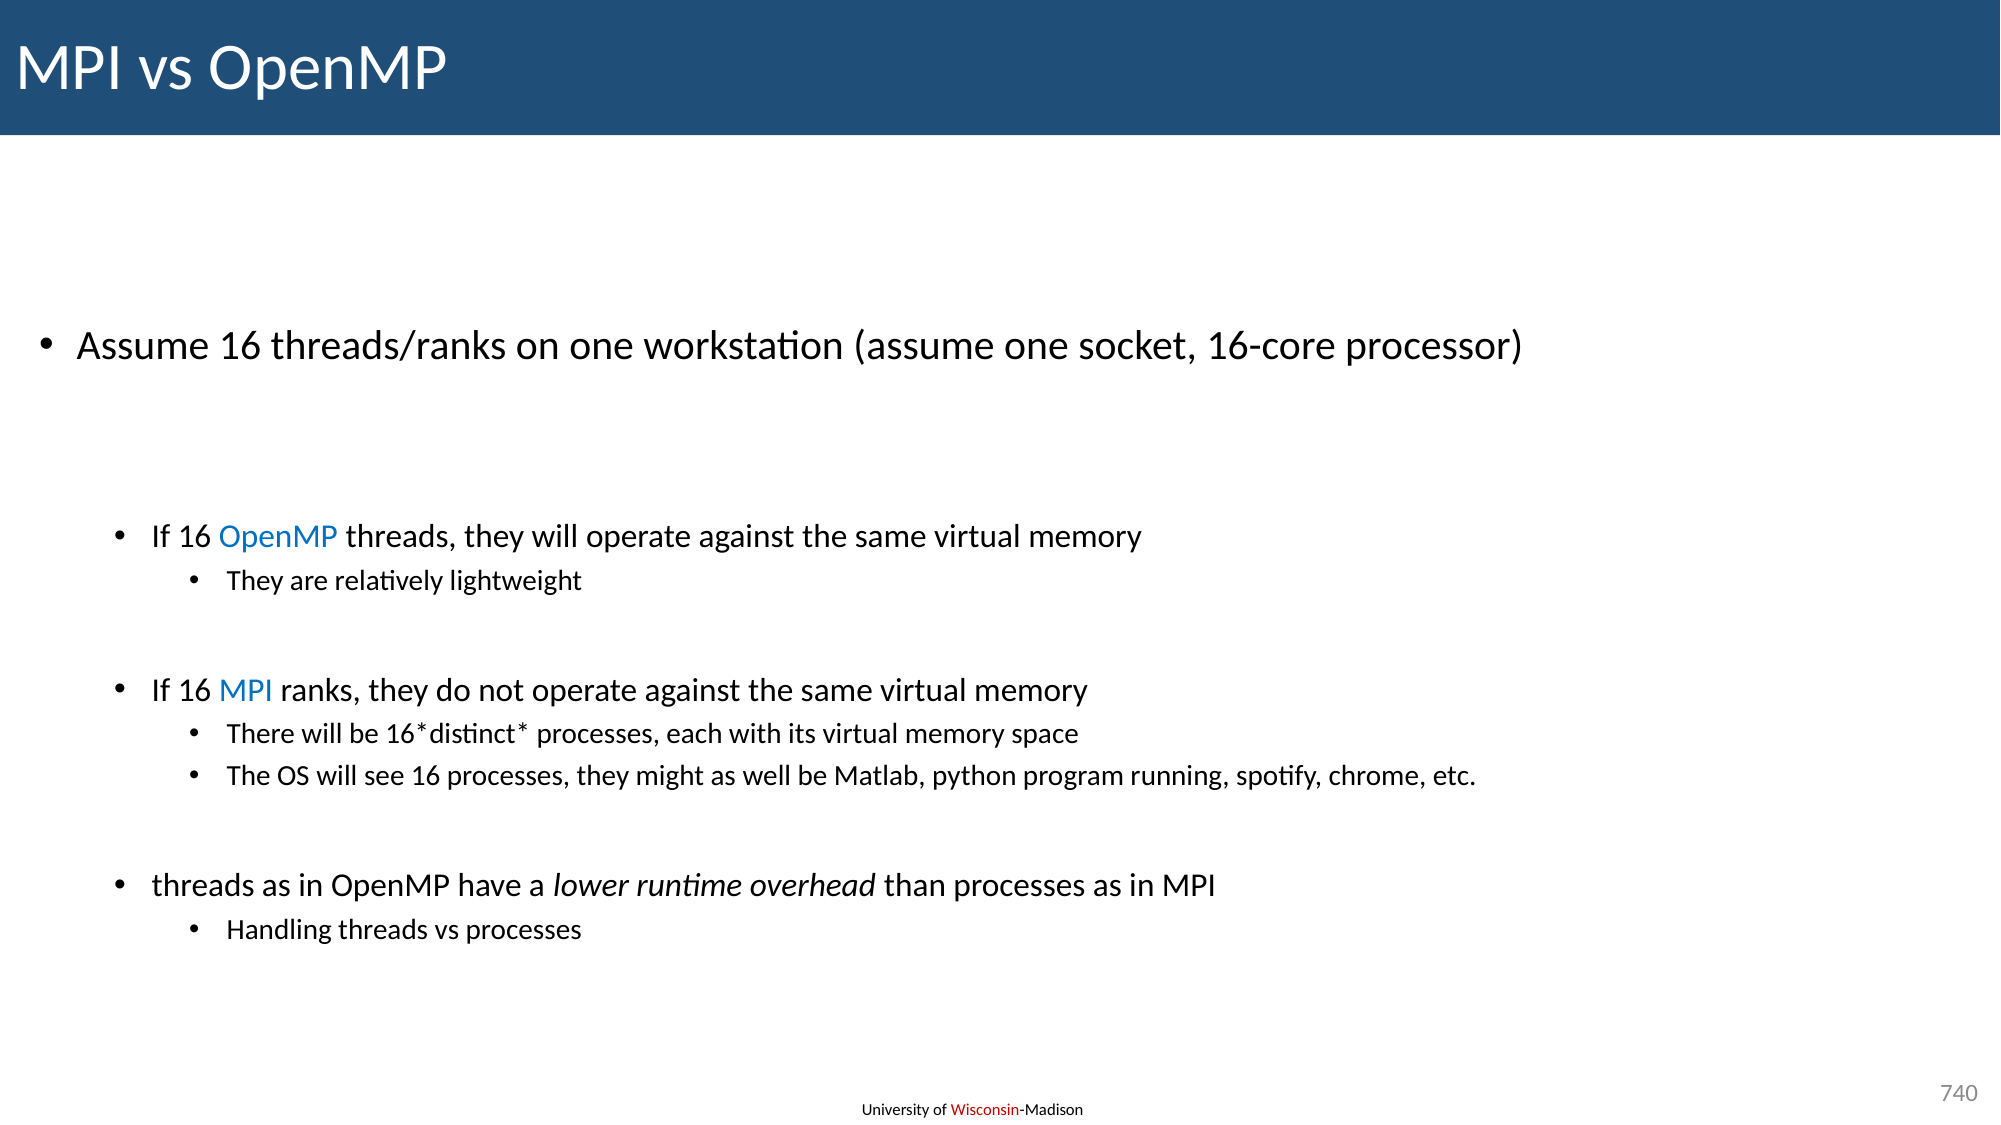

# MPI vs OpenMP

Assume 16 threads/ranks on one workstation (assume one socket, 16-core processor)

If 16 OpenMP threads, they will operate against the same virtual memory
They are relatively lightweight

If 16 MPI ranks, they do not operate against the same virtual memory
There will be 16*distinct* processes, each with its virtual memory space
The OS will see 16 processes, they might as well be Matlab, python program running, spotify, chrome, etc.

threads as in OpenMP have a lower runtime overhead than processes as in MPI
Handling threads vs processes
740